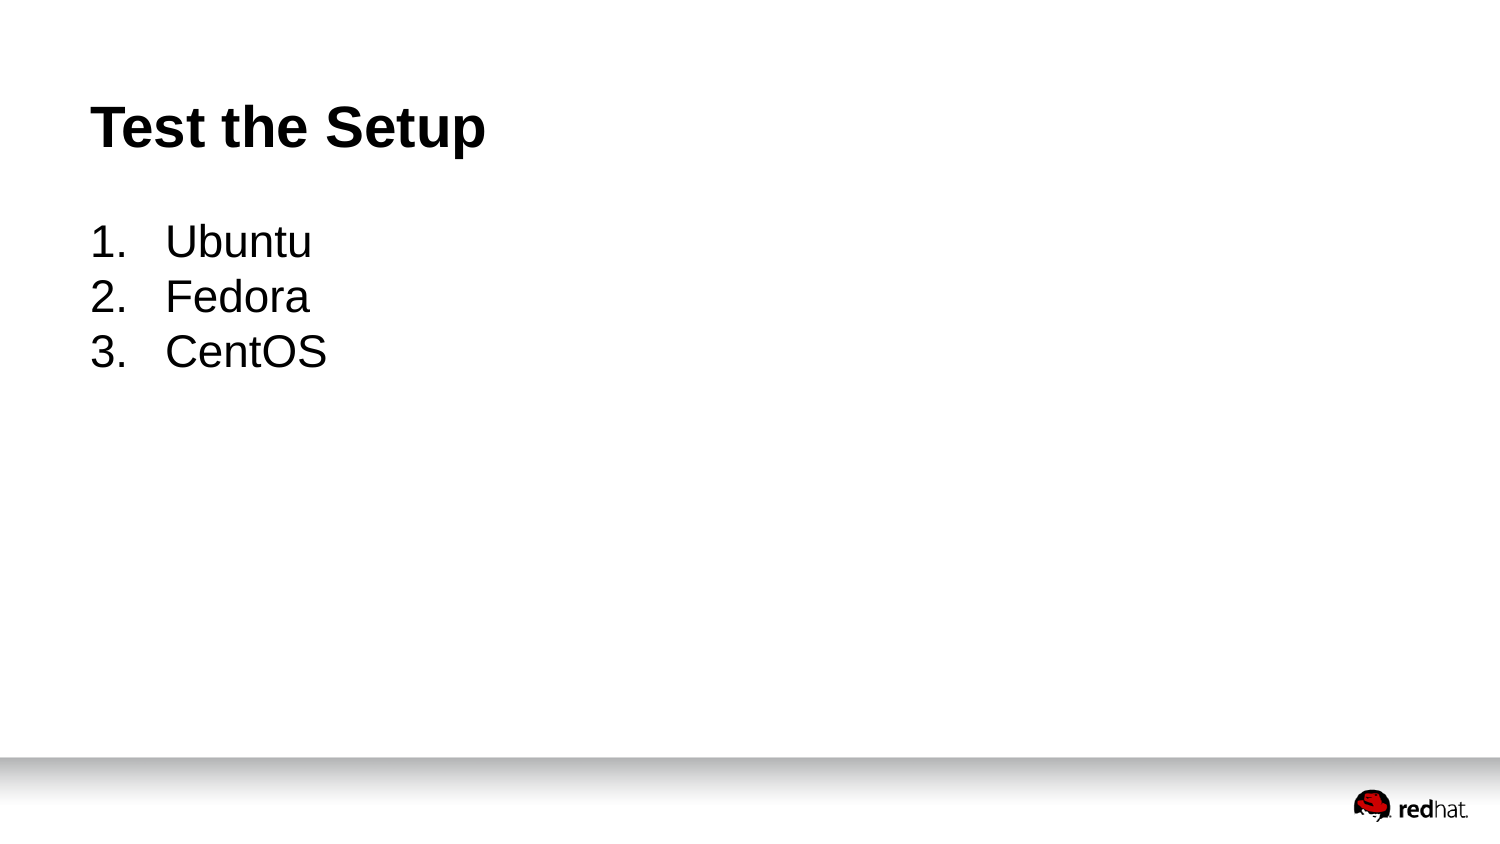

# Test the Setup
Ubuntu
Fedora
CentOS